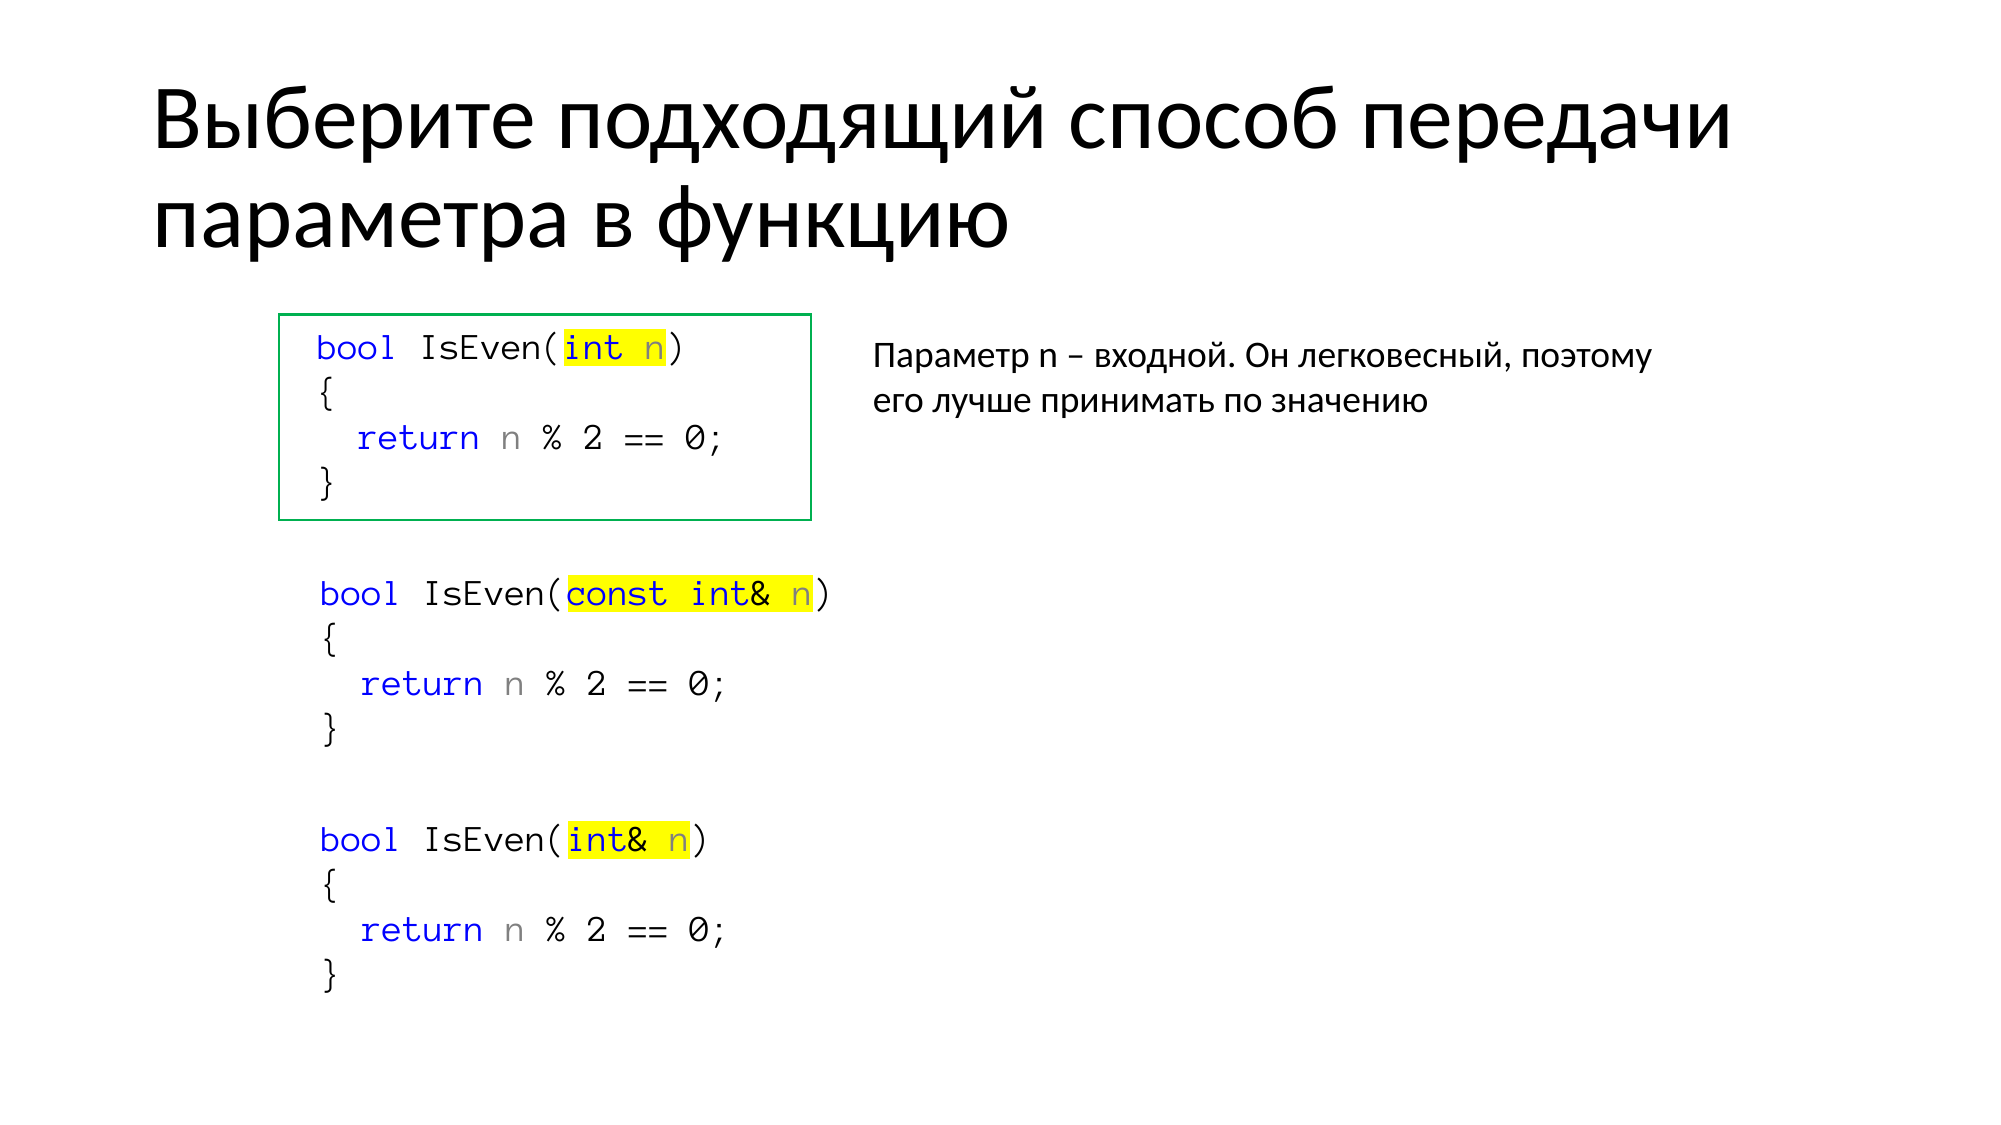

# Выберите подходящий способ передачи параметра в функцию

bool IsEven(int n)
{
  return n % 2 == 0;
}
Параметр n – входной. Он легковесный, поэтому его лучше принимать по значению
bool IsEven(const int& n)
{
  return n % 2 == 0;
}
bool IsEven(int& n)
{
  return n % 2 == 0;
}